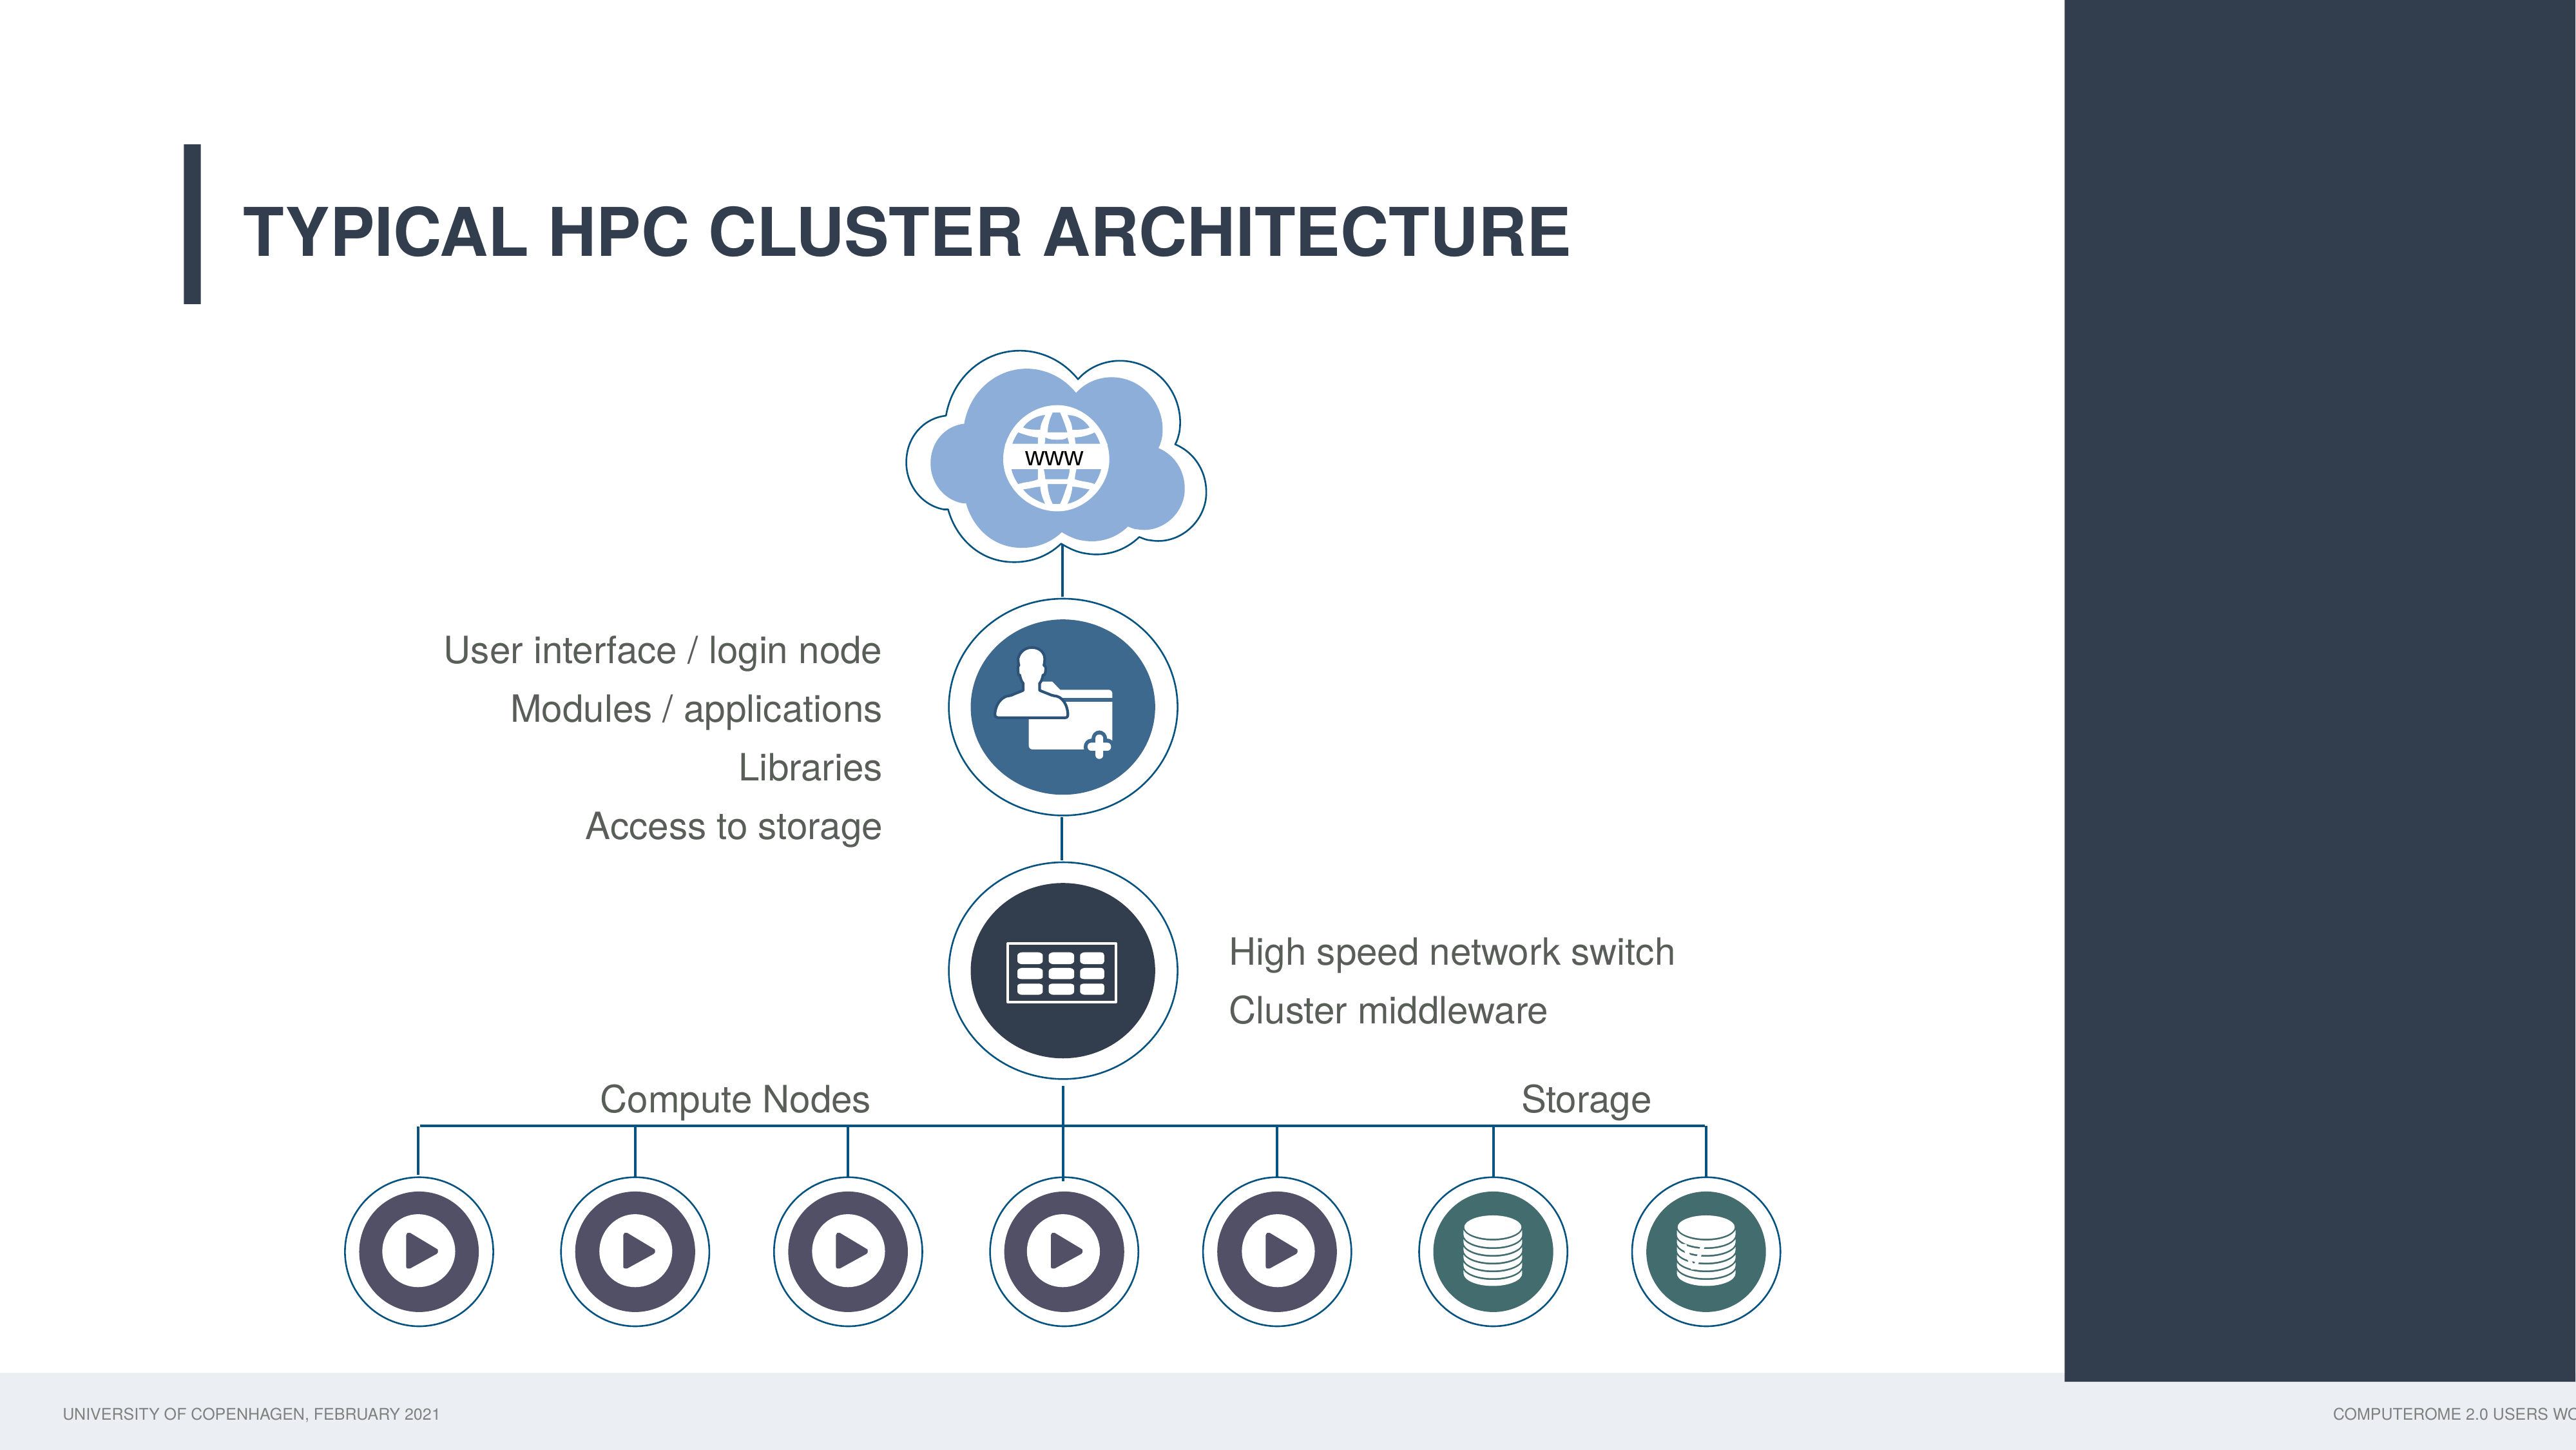

TYPICAL HPC CLUSTER ARCHITECTURE

www

User interface / login node
Modules / applications
Libraries
Access to storage

High speed network switch
Cluster middleware

Compute Nodes
Storage

v